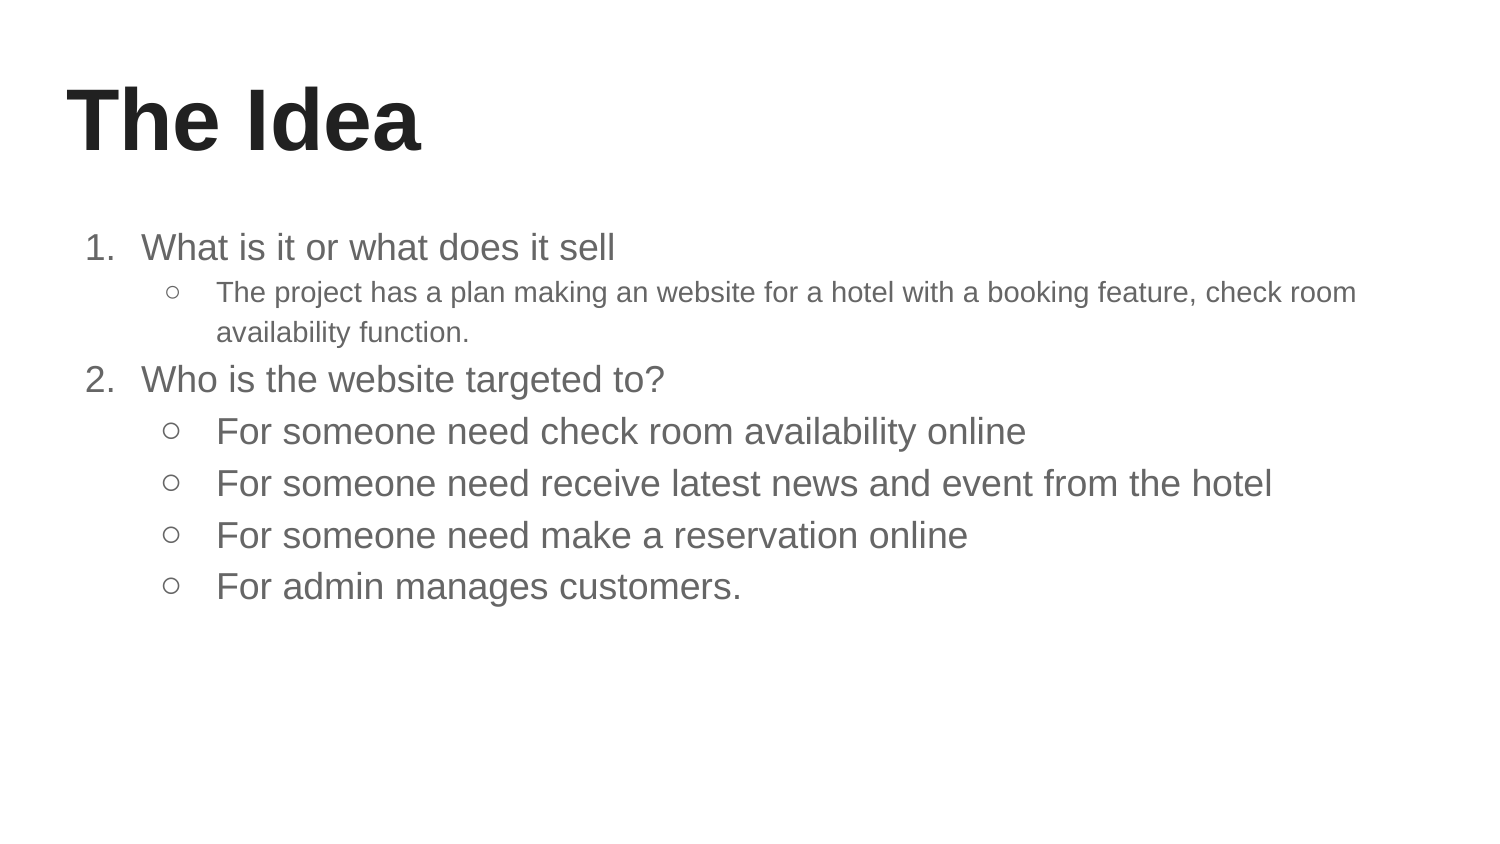

# The Idea
What is it or what does it sell
The project has a plan making an website for a hotel with a booking feature, check room availability function.
Who is the website targeted to?
For someone need check room availability online
For someone need receive latest news and event from the hotel
For someone need make a reservation online
For admin manages customers.